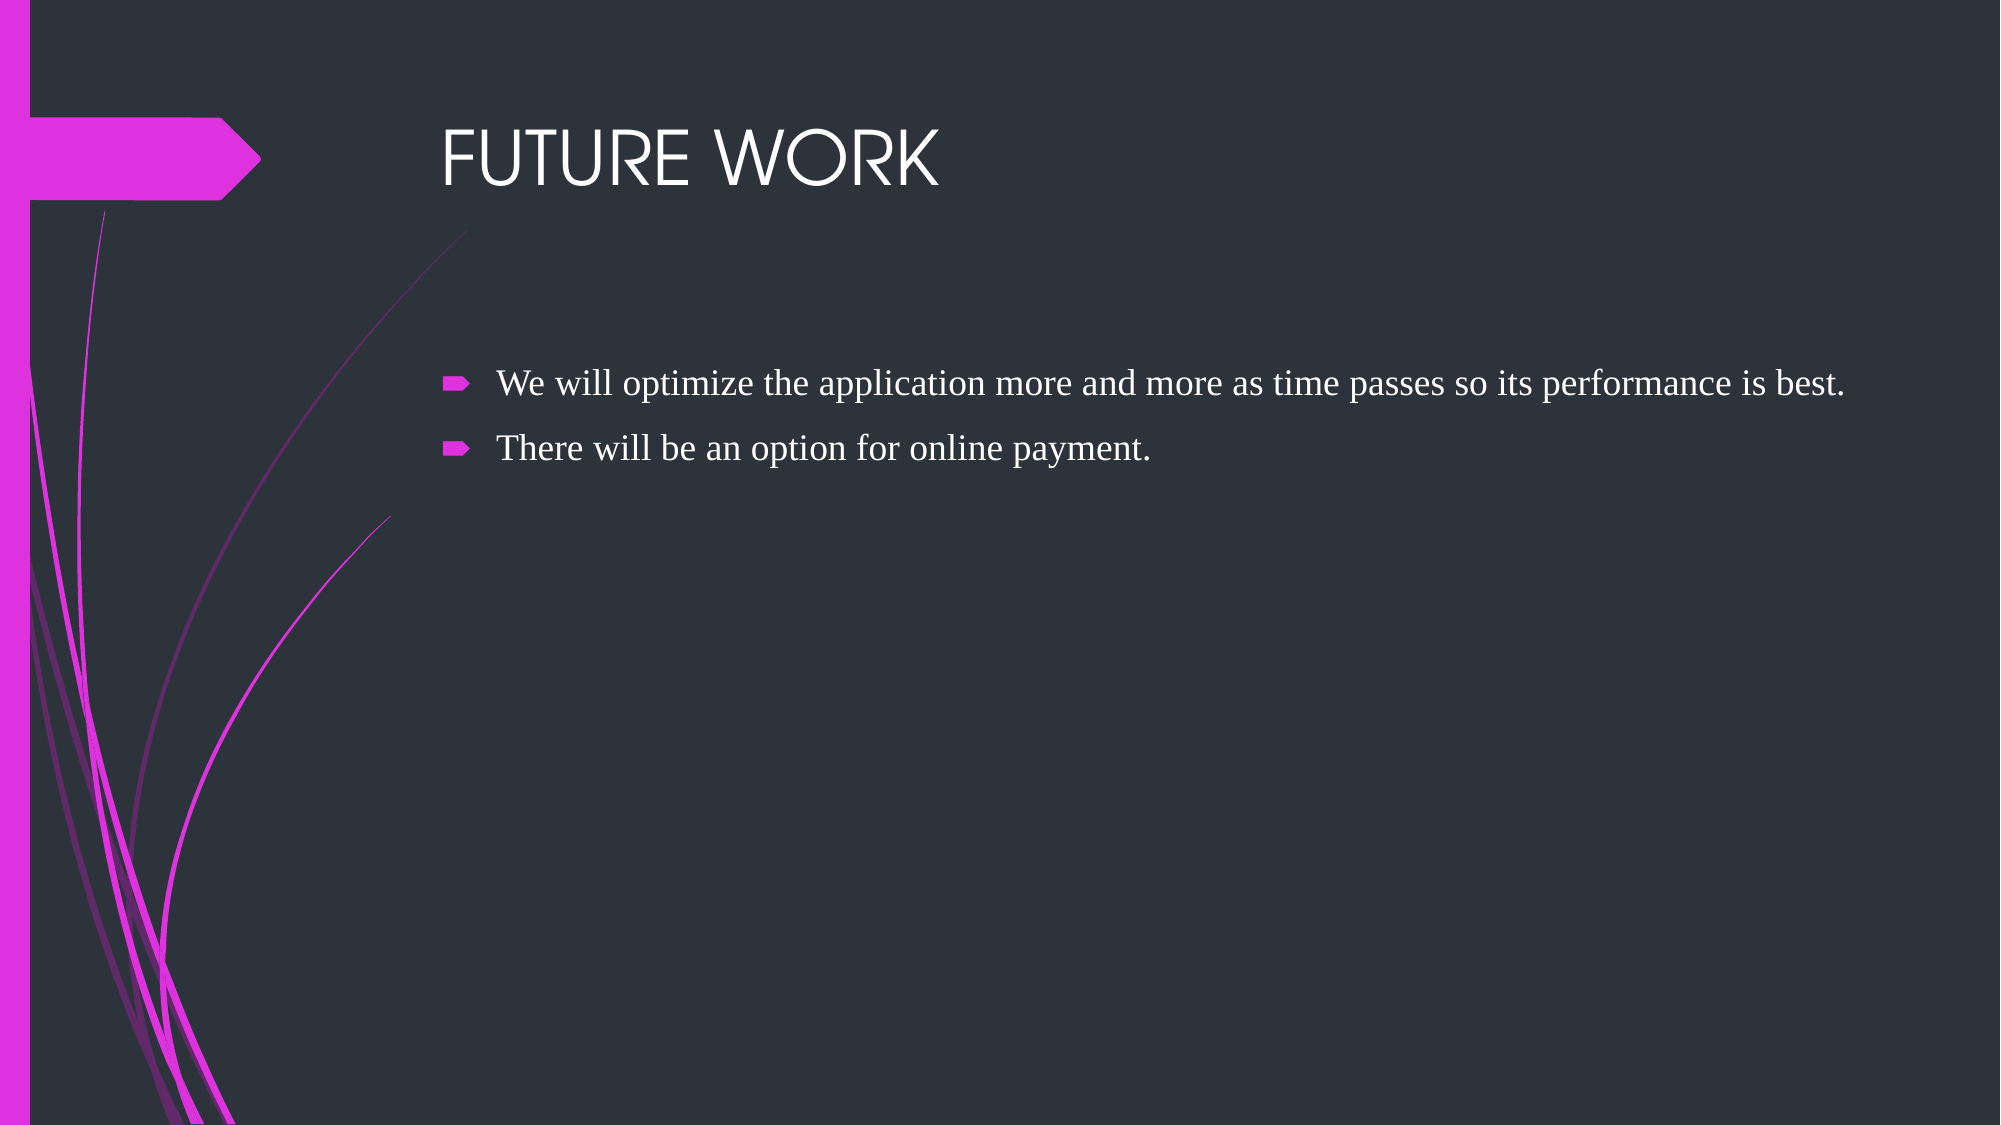

# FUTURE WORK
We will optimize the application more and more as time passes so its performance is best.
There will be an option for online payment.